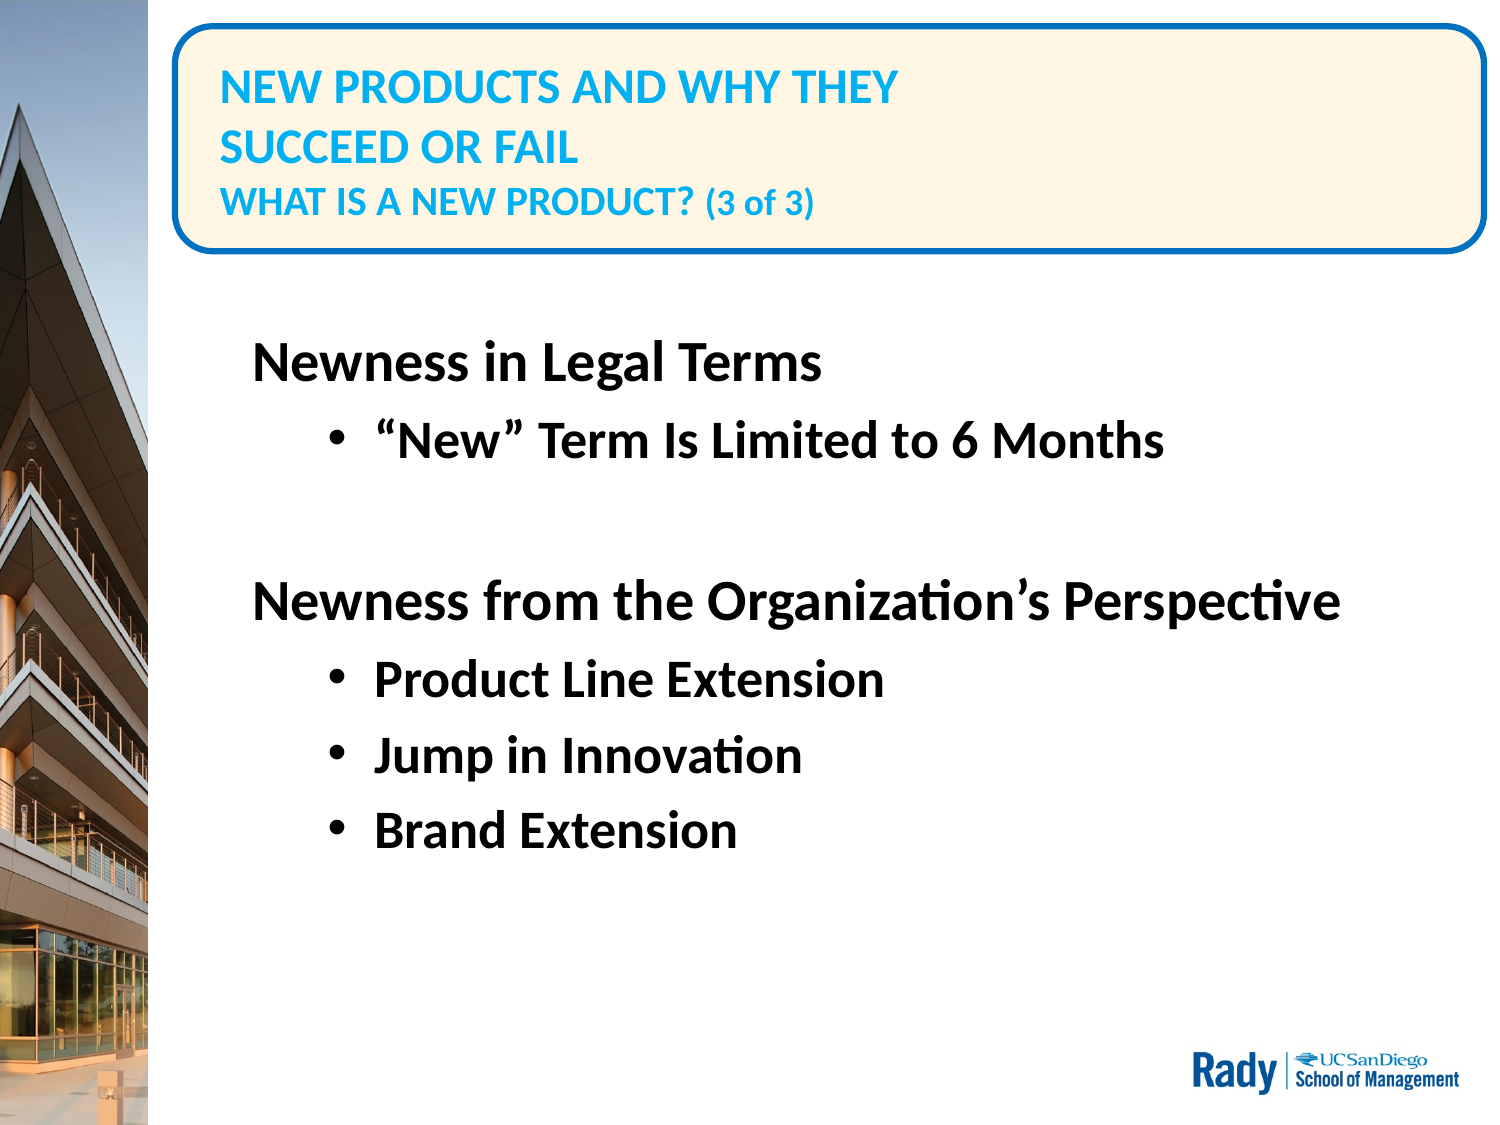

# NEW PRODUCTS AND WHY THEY SUCCEED OR FAIL WHAT IS A NEW PRODUCT? (3 of 3)
Newness in Legal Terms
“New” Term Is Limited to 6 Months

Newness from the Organization’s Perspective
Product Line Extension
Jump in Innovation
Brand Extension